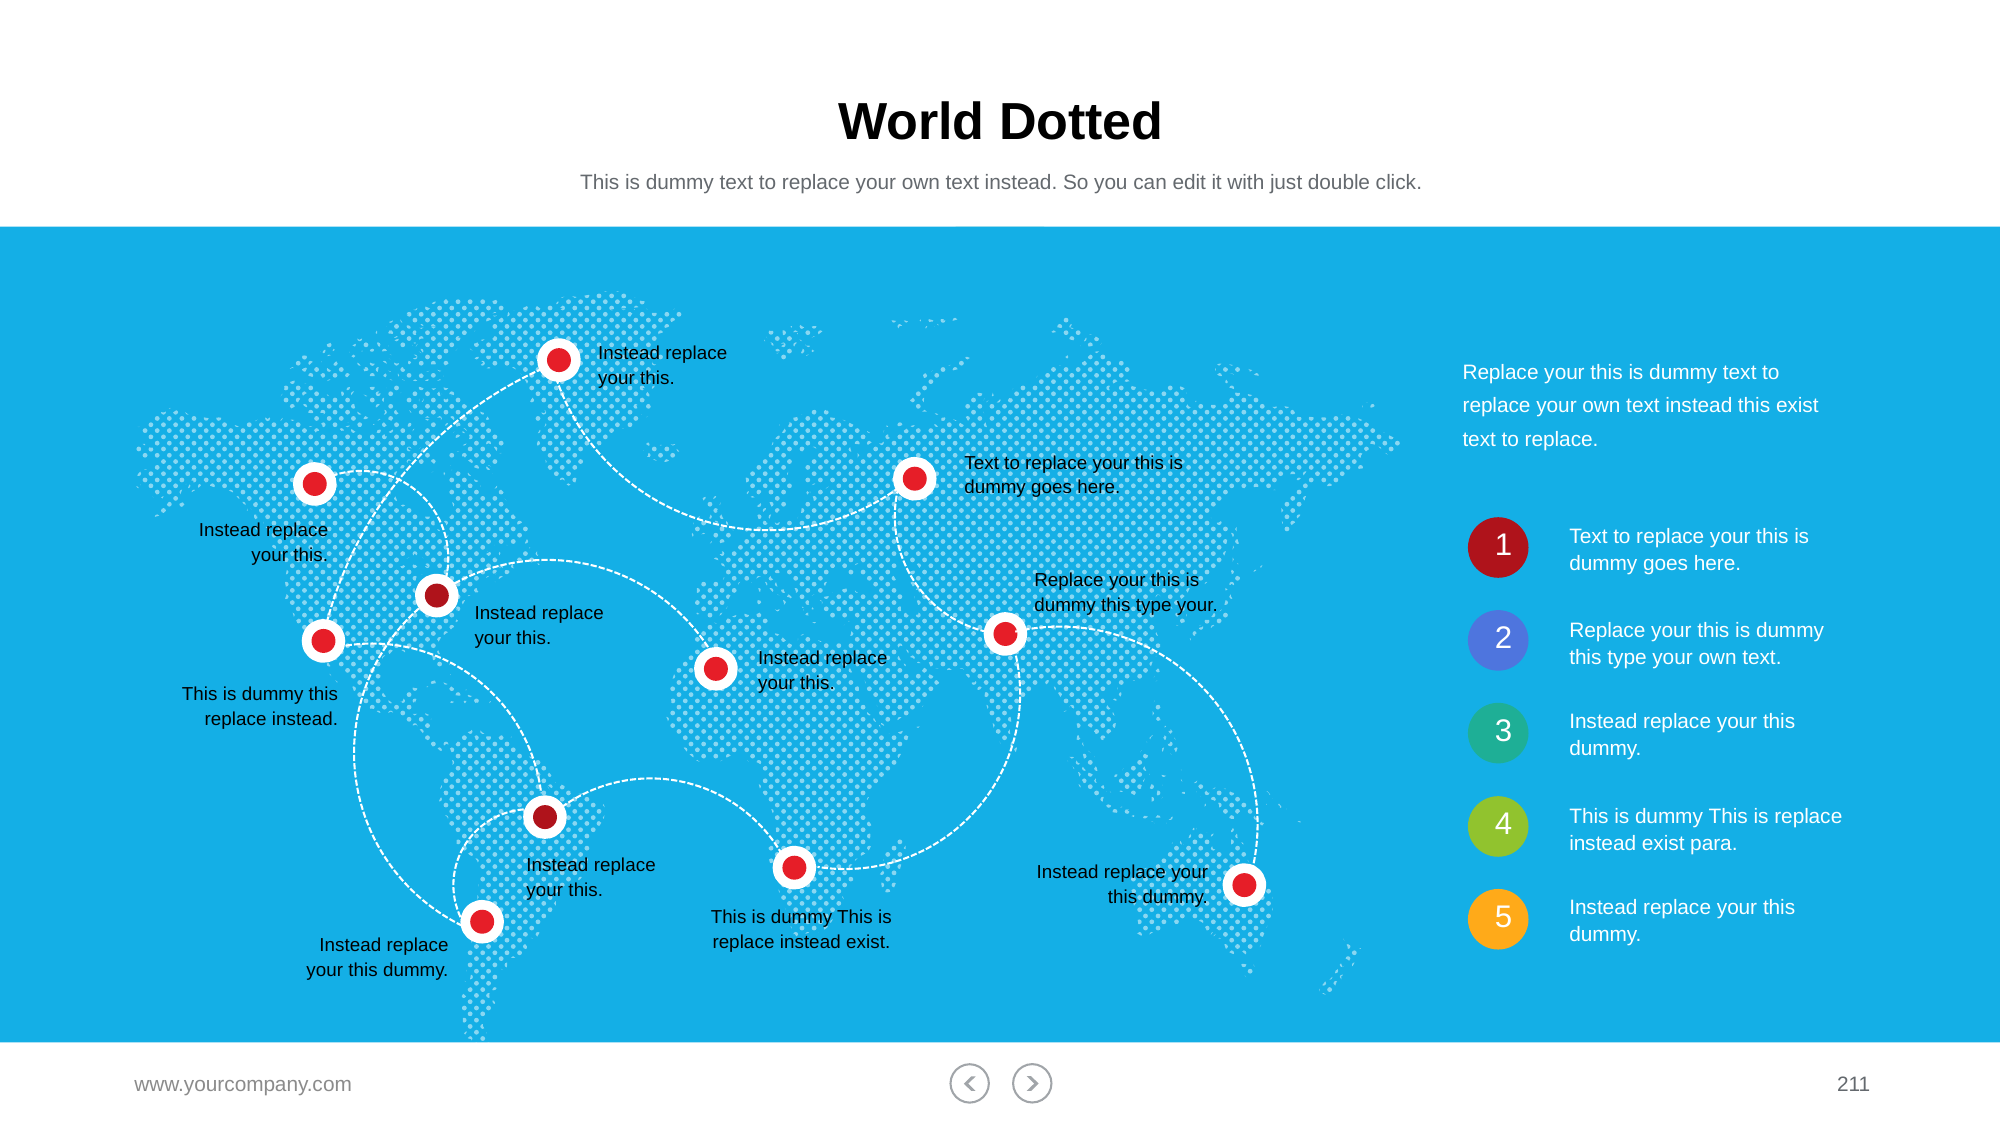

# World Dotted

Instead replace your this.

Text to replace your this is dummy goes here.

Instead replace your this.

Replace your this is dummy this type your.

Instead replace your this.

Instead replace your this.

This is dummy this replace instead.

Instead replace your this.

Instead replace your this dummy.

This is dummy This is replace instead exist.

Instead replace your this dummy.
This is dummy text to replace your own text instead. So you can edit it with just double click.

Replace your this is dummy text to replace your own text instead this exist text to replace.
Text to replace your this is dummy goes here.
1

Replace your this is dummy this type your own text.
2

Instead replace your this dummy.
3

This is dummy This is replace instead exist para.
4

Instead replace your this dummy.
5

www.yourcompany.com
211